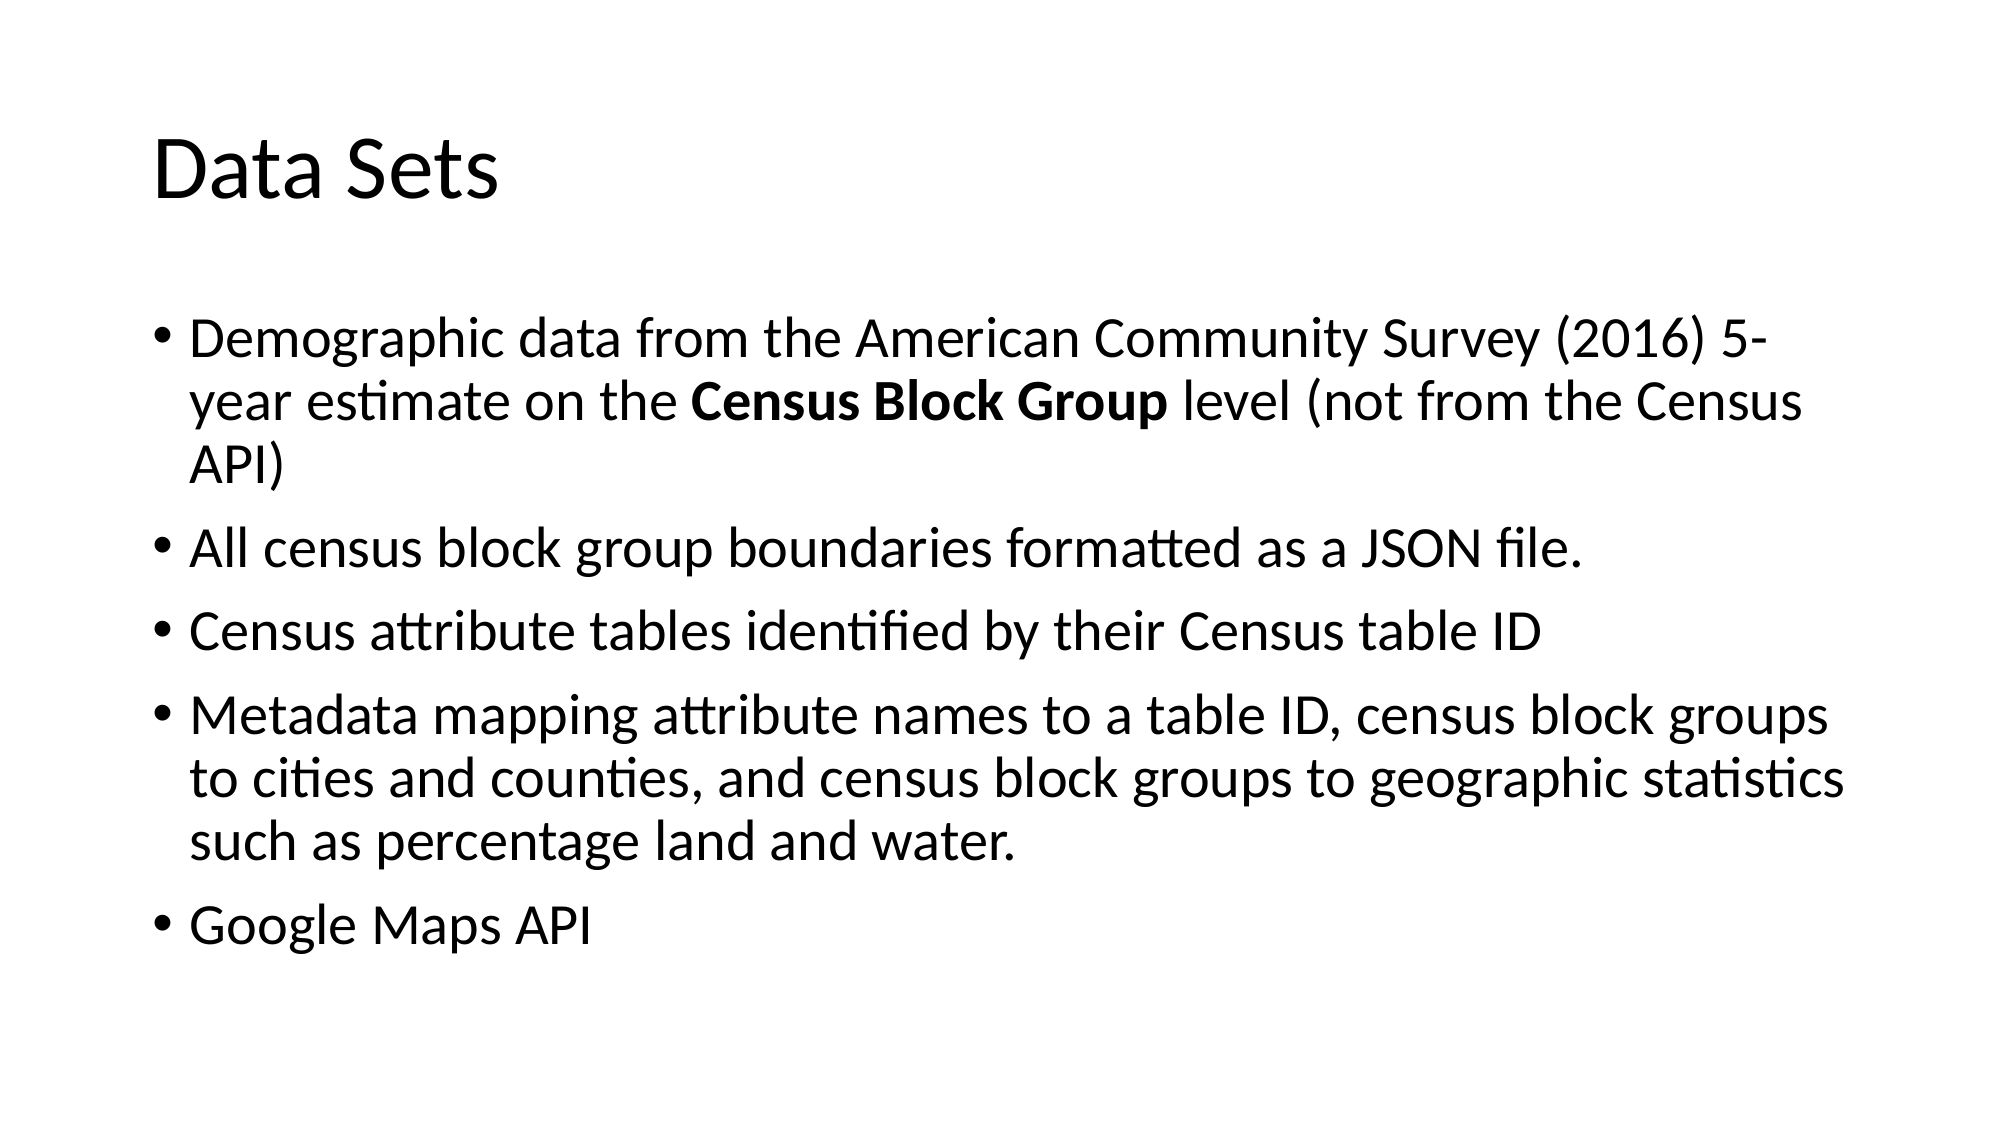

# Data Sets
Demographic data from the American Community Survey (2016) 5-year estimate on the Census Block Group level (not from the Census API)
All census block group boundaries formatted as a JSON file.
Census attribute tables identified by their Census table ID
Metadata mapping attribute names to a table ID, census block groups to cities and counties, and census block groups to geographic statistics such as percentage land and water.
Google Maps API